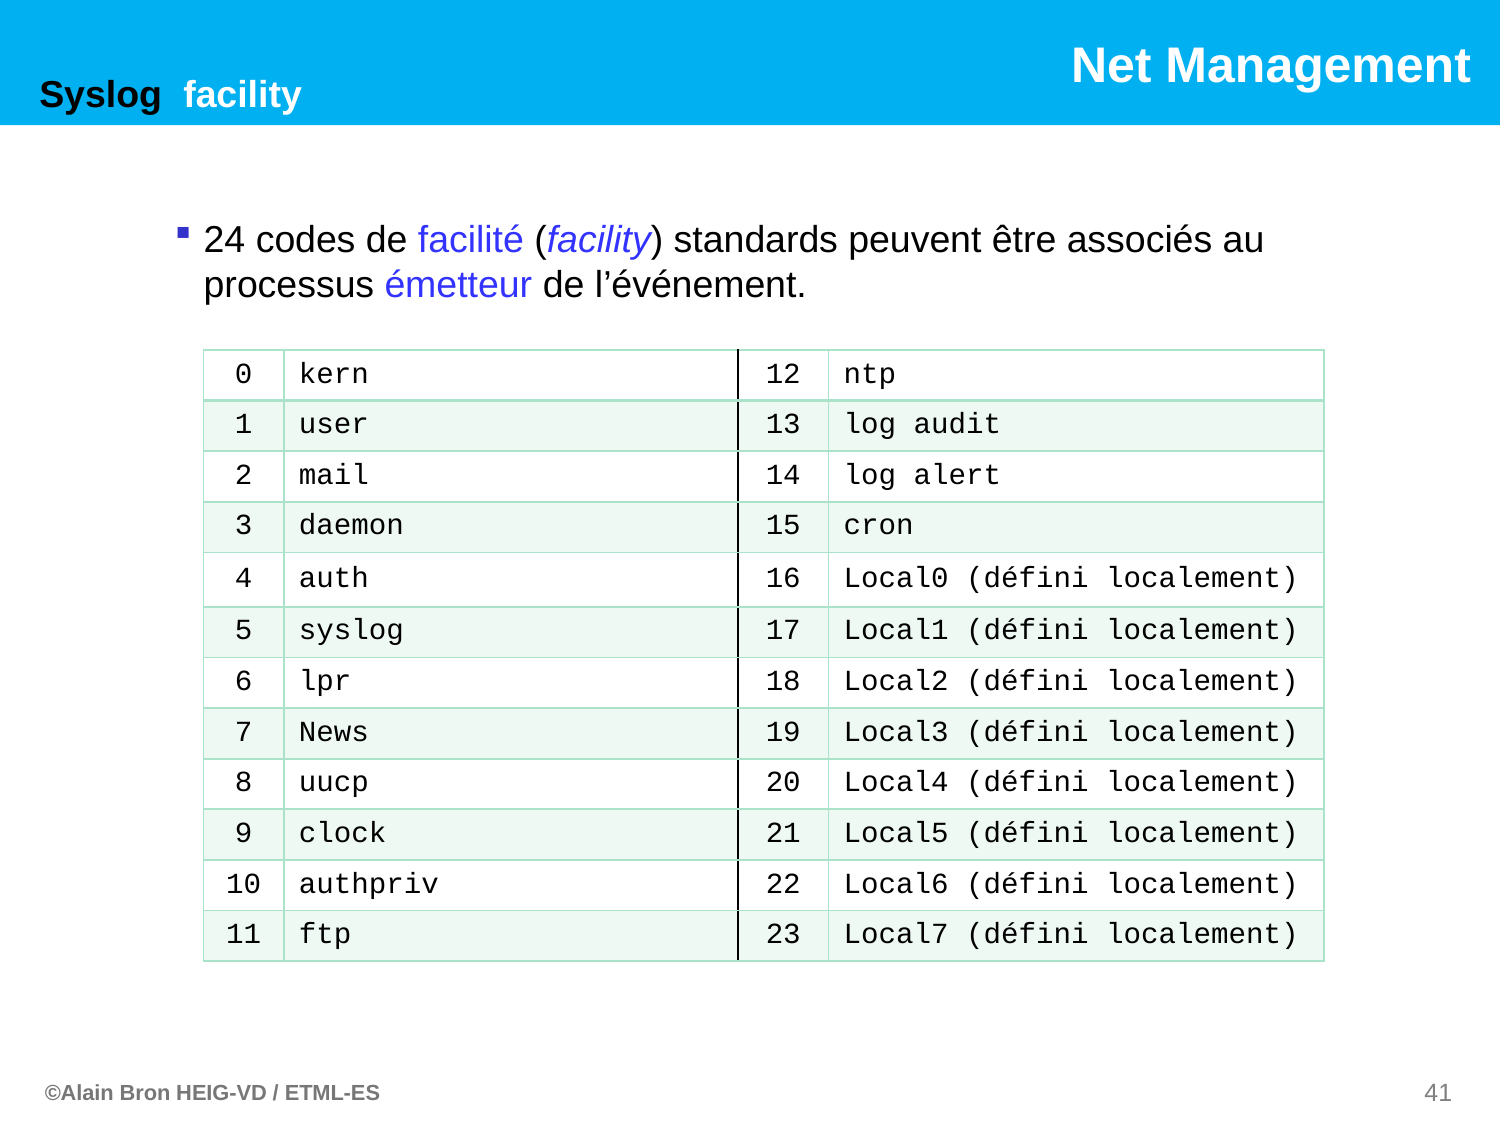

Syslog  facility
24 codes de facilité (facility) standards peuvent être associés au processus émetteur de l’événement.

| 0 | kern | 12 | ntp |
| --- | --- | --- | --- |
| 1 | user | 13 | log audit |
| 2 | mail | 14 | log alert |
| 3 | daemon | 15 | cron |
| 4 | auth | 16 | Local0 (défini localement) |
| 5 | syslog | 17 | Local1 (défini localement) |
| 6 | lpr | 18 | Local2 (défini localement) |
| 7 | News | 19 | Local3 (défini localement) |
| 8 | uucp | 20 | Local4 (défini localement) |
| 9 | clock | 21 | Local5 (défini localement) |
| 10 | authpriv | 22 | Local6 (défini localement) |
| 11 | ftp | 23 | Local7 (défini localement) |